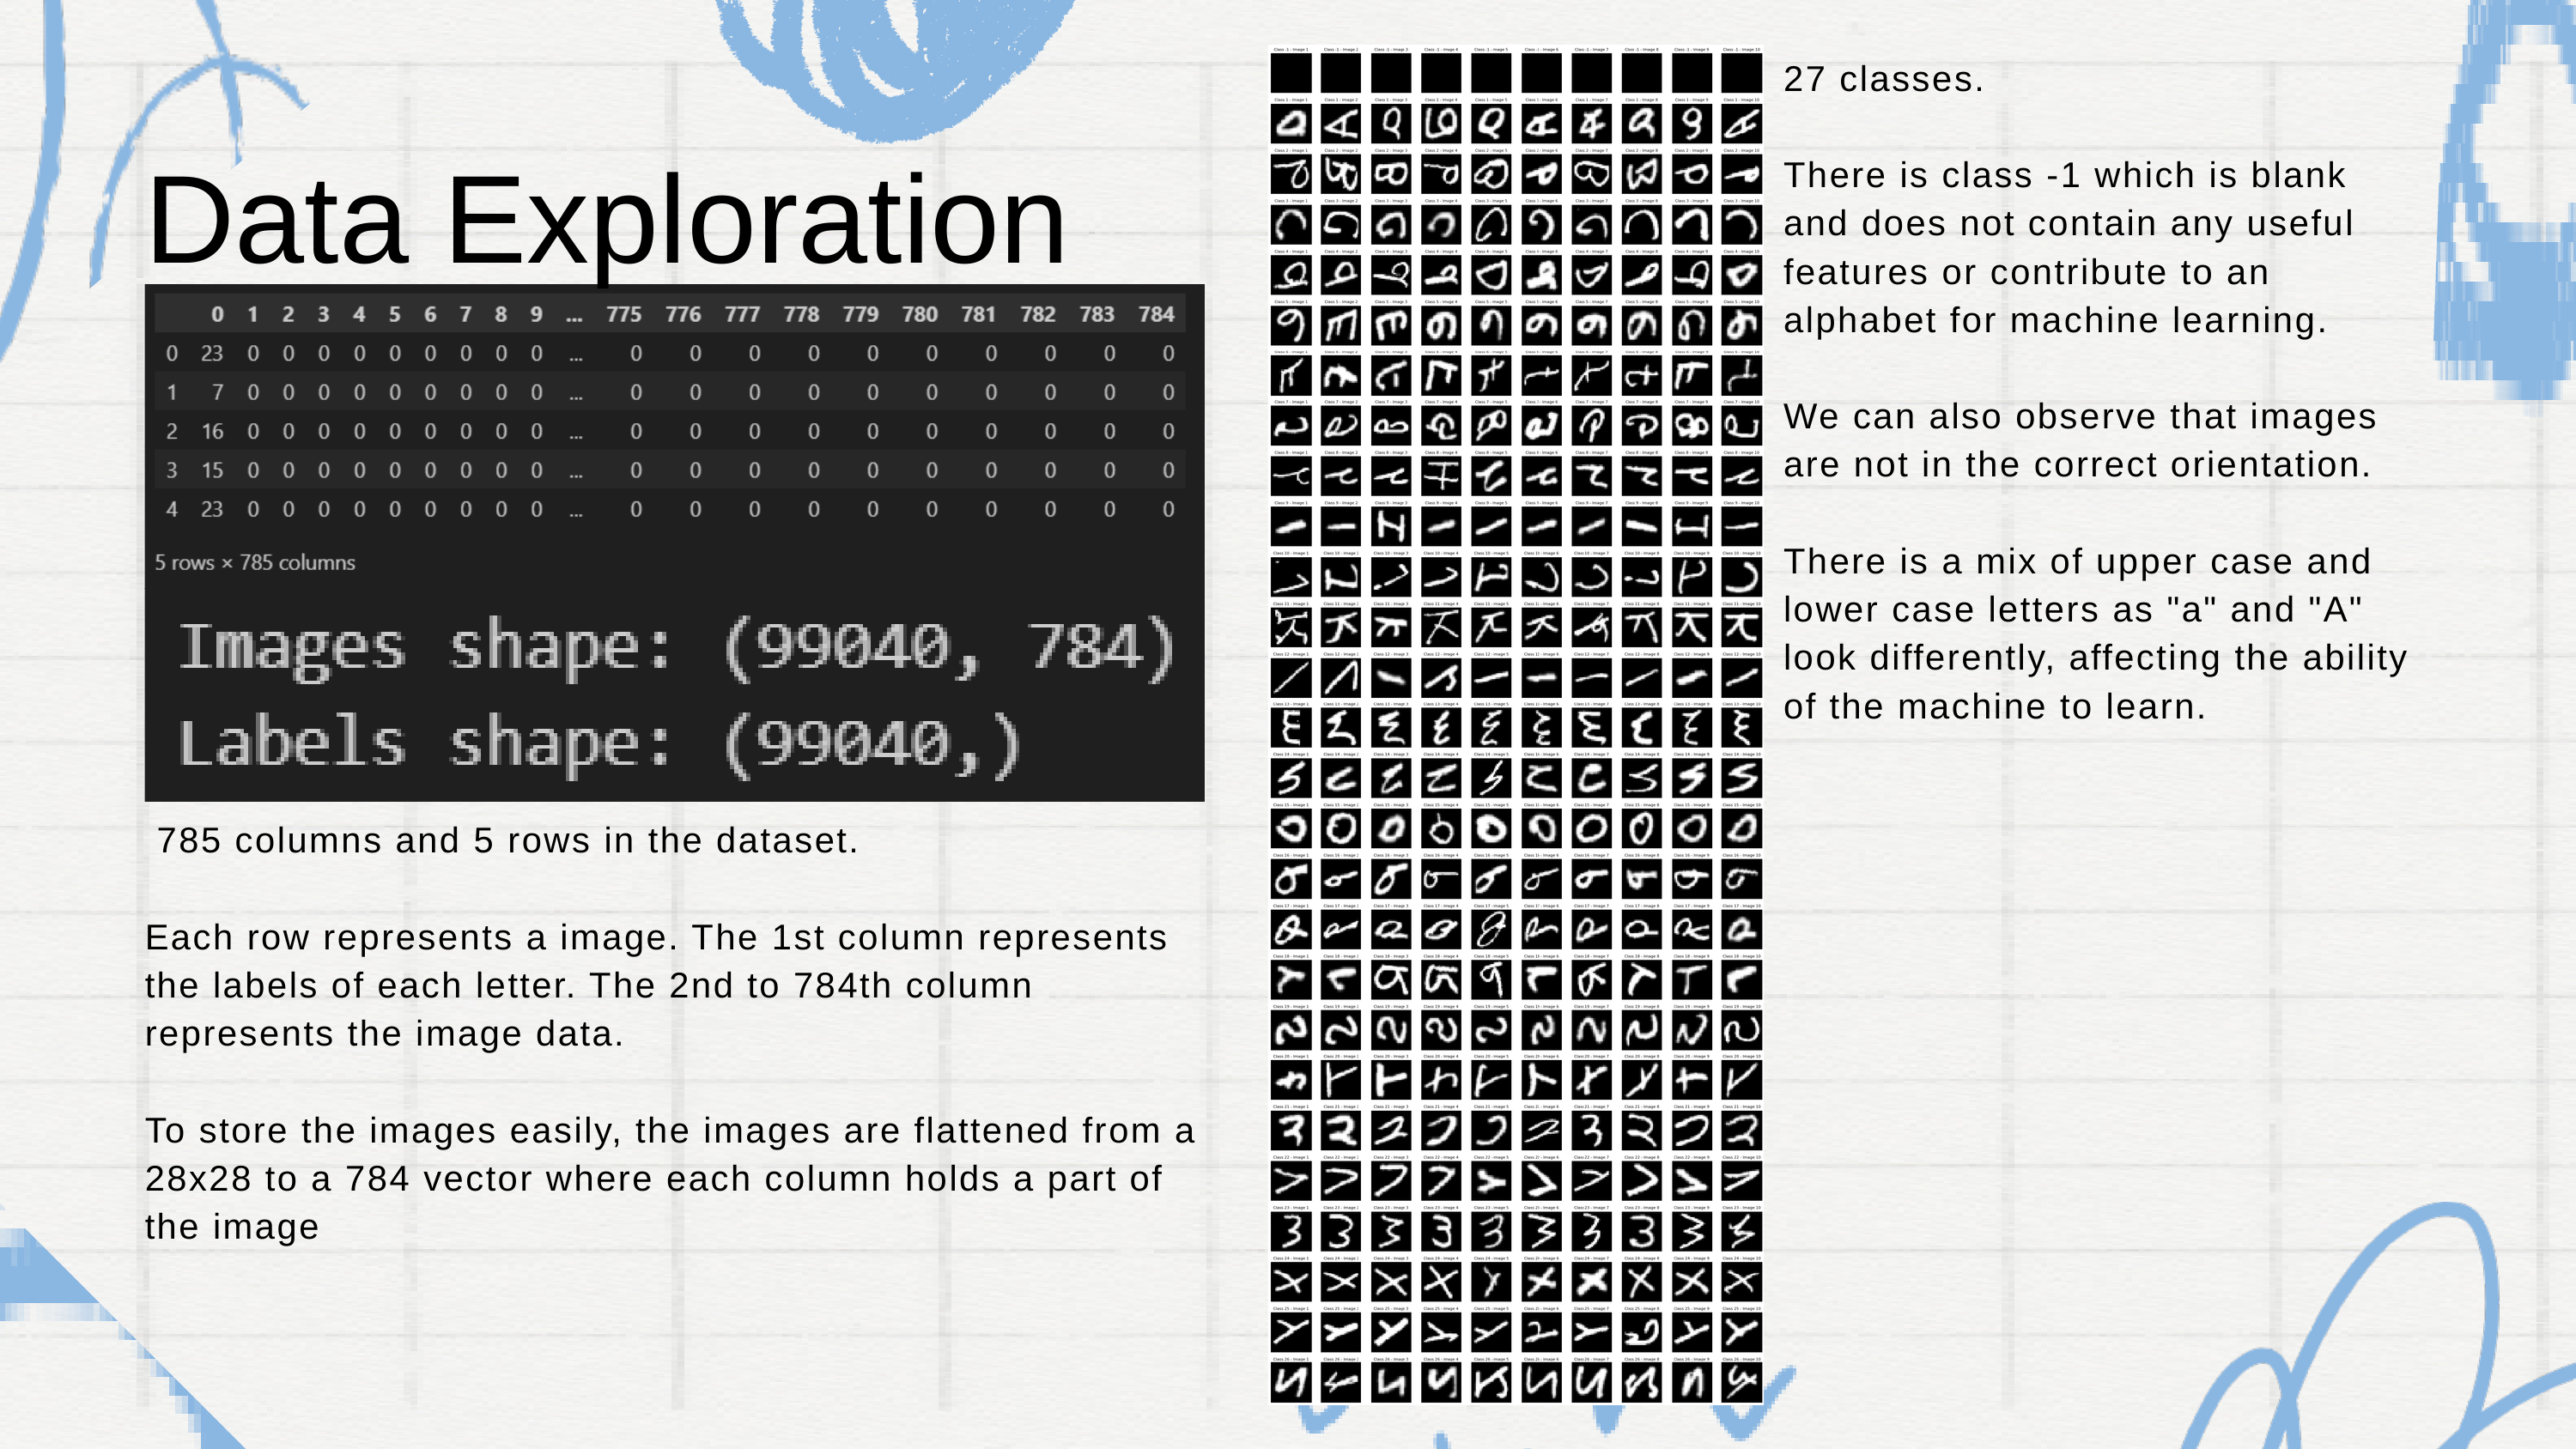

27 classes.

There is class -1 which is blank and does not contain any useful features or contribute to an alphabet for machine learning.

We can also observe that images are not in the correct orientation.

There is a mix of upper case and lower case letters as "a" and "A" look differently, affecting the ability of the machine to learn.
Data Exploration

 785 columns and 5 rows in the dataset.

Each row represents a image. The 1st column represents the labels of each letter. The 2nd to 784th column represents the image data.

To store the images easily, the images are flattened from a 28x28 to a 784 vector where each column holds a part of the image